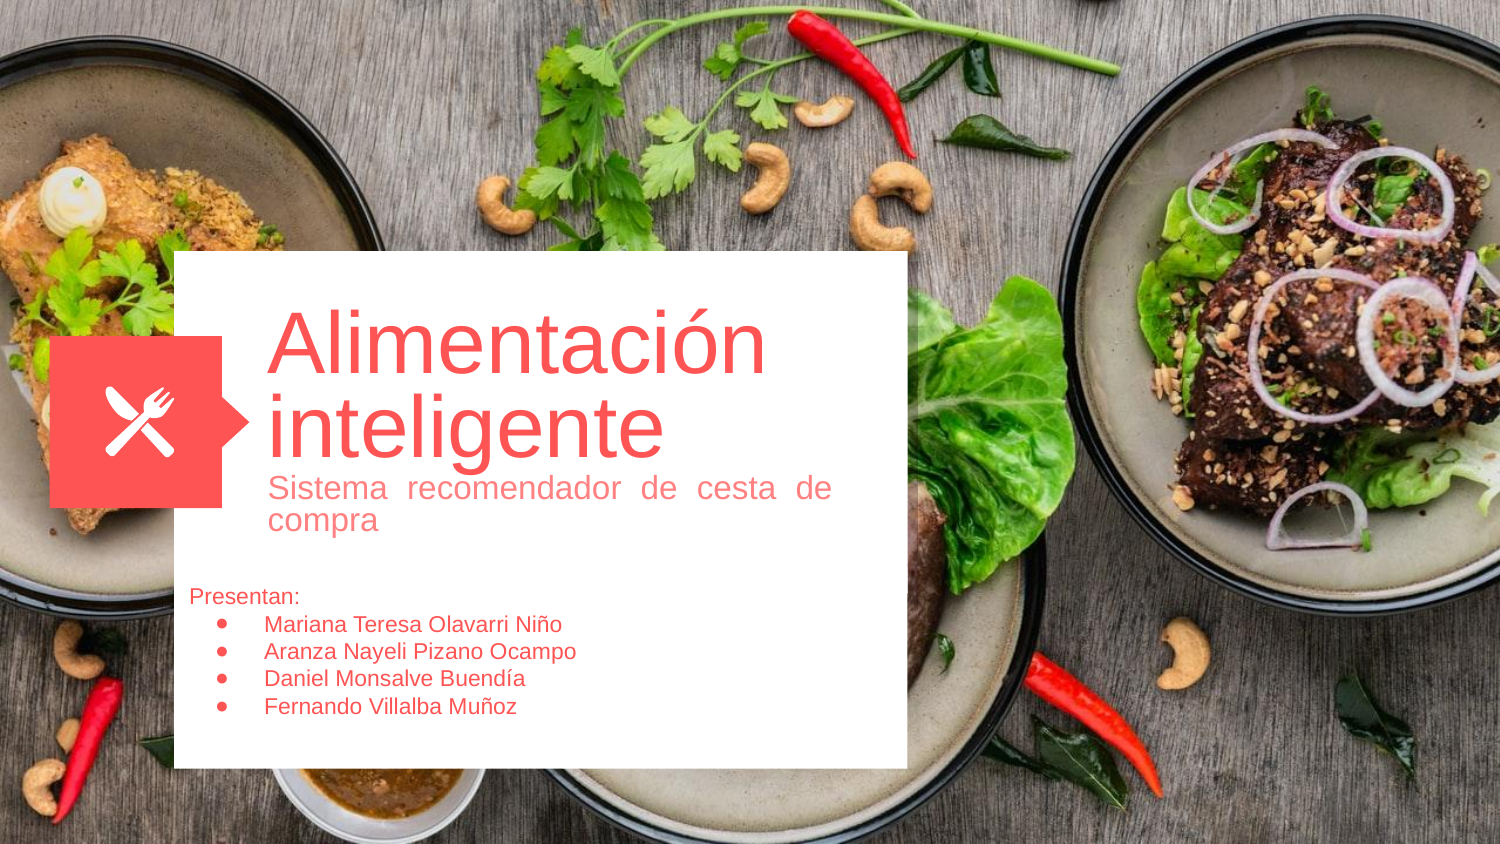

# Alimentación inteligente
Sistema recomendador de cesta de compra

Presentan:
Mariana Teresa Olavarri Niño
Aranza Nayeli Pizano Ocampo
Daniel Monsalve Buendía
Fernando Villalba Muñoz